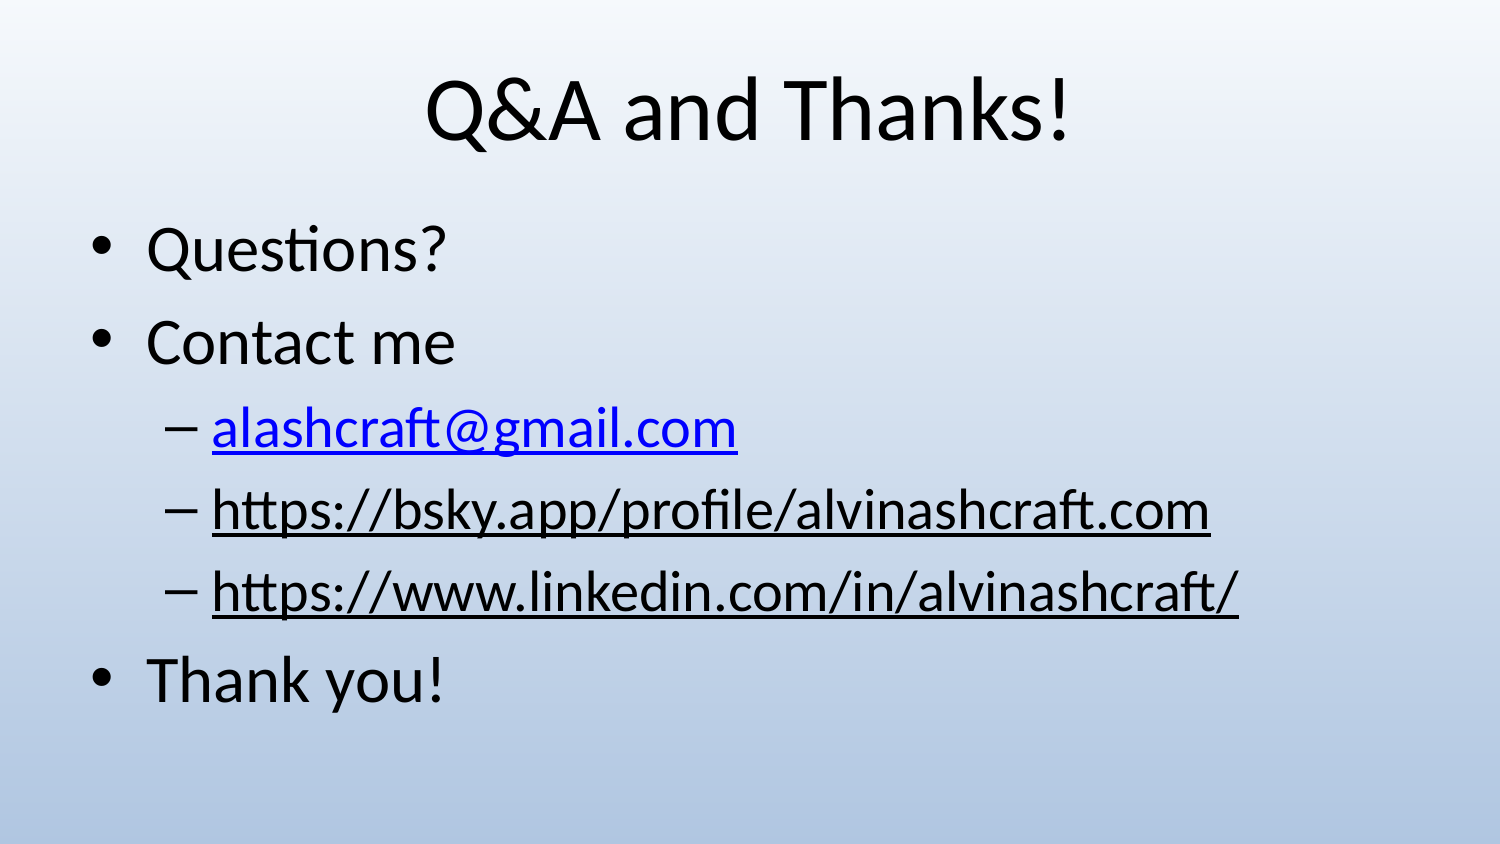

# Q&A and Thanks!
Questions?
Contact me
alashcraft@gmail.com
https://bsky.app/profile/alvinashcraft.com
https://www.linkedin.com/in/alvinashcraft/
Thank you!